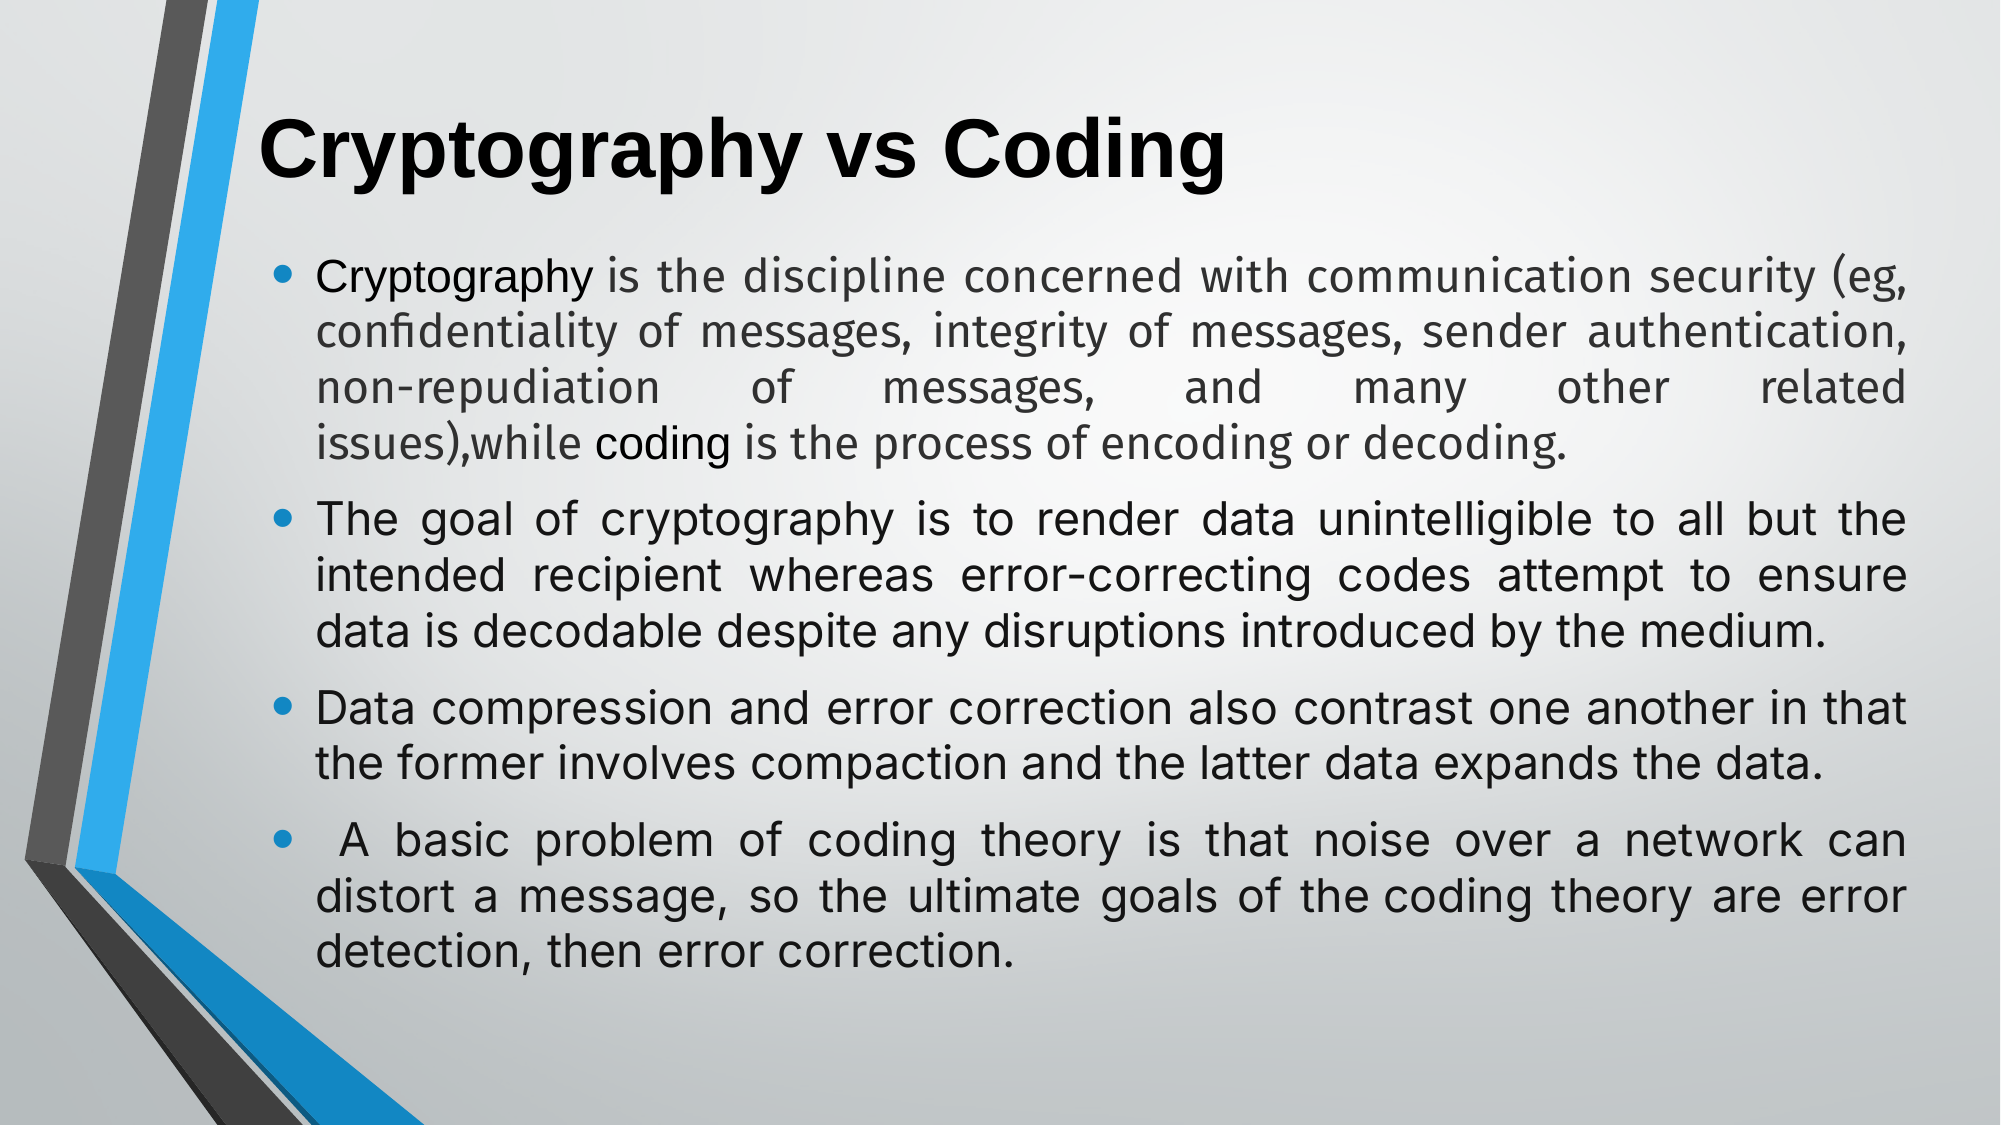

# Cryptography vs Coding
Cryptography is the discipline concerned with communication security (eg, confidentiality of messages, integrity of messages, sender authentication, non-repudiation of messages, and many other related issues),while coding is the process of encoding or decoding.
The goal of cryptography is to render data unintelligible to all but the intended recipient whereas error-correcting codes attempt to ensure data is decodable despite any disruptions introduced by the medium.
Data compression and error correction also contrast one another in that the former involves compaction and the latter data expands the data.
 A basic problem of coding theory is that noise over a network can distort a message, so the ultimate goals of the coding theory are error detection, then error correction.